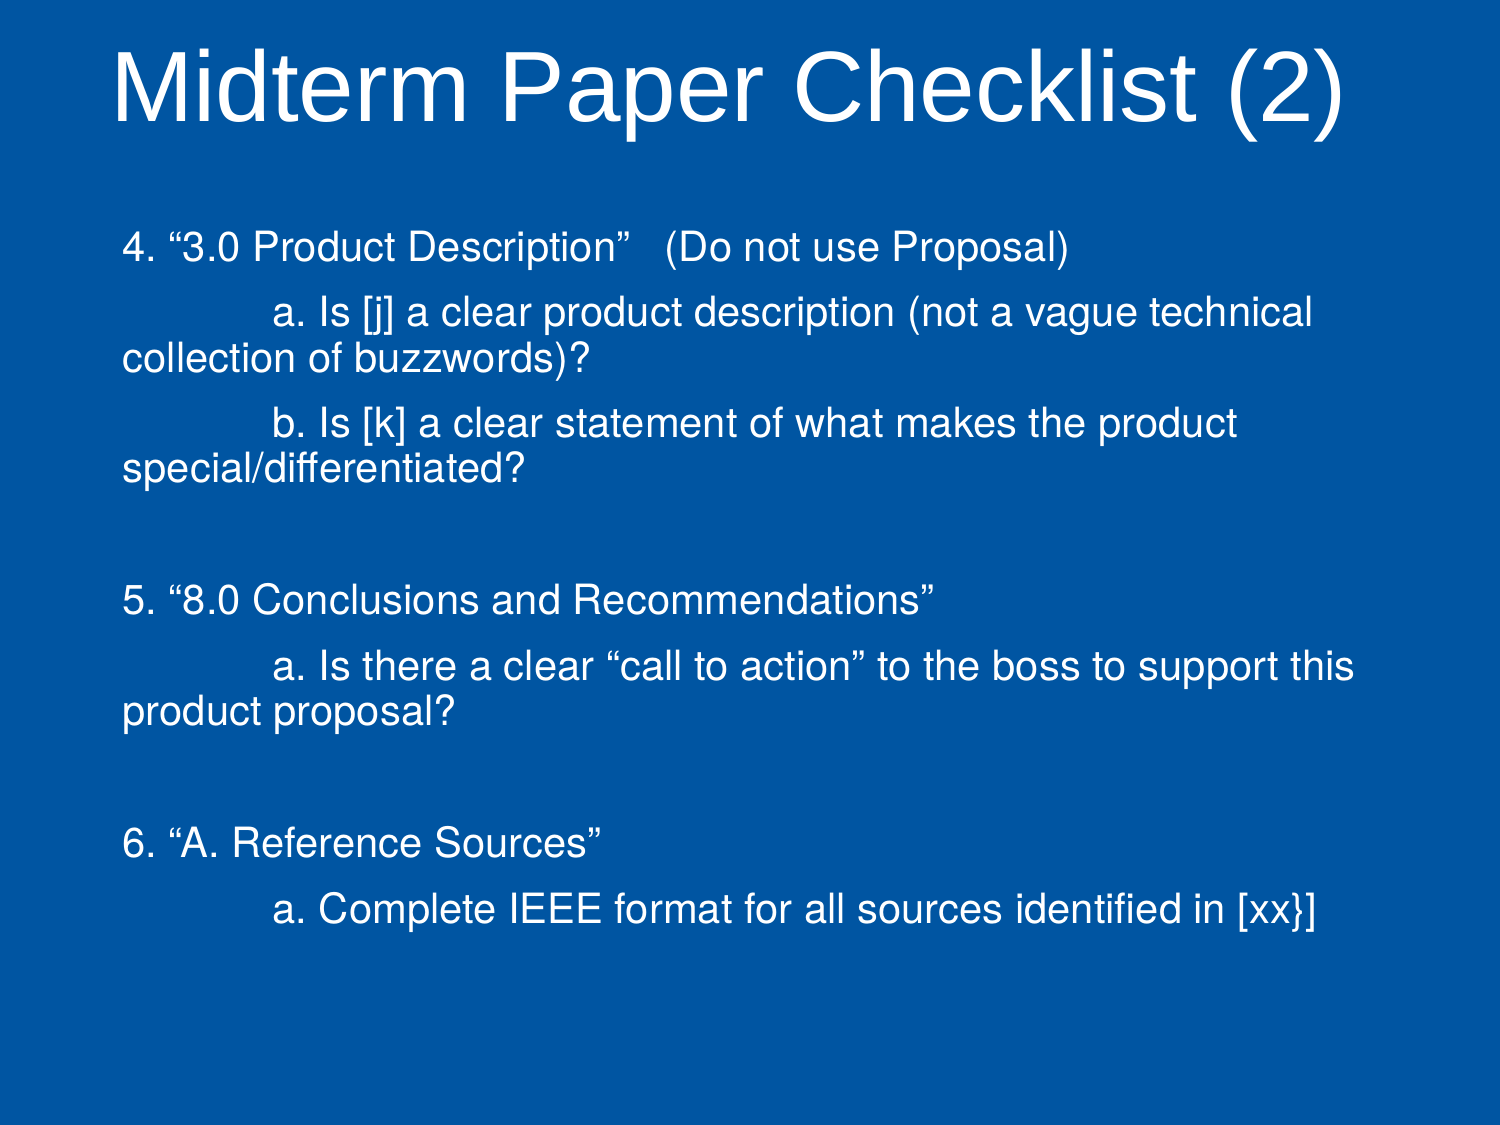

# Midterm Paper Checklist (2)
4. “3.0 Product Description”   (Do not use Proposal)
 	a. Is [j] a clear product description (not a vague technical collection of buzzwords)?
	b. Is [k] a clear statement of what makes the product special/differentiated?

5. “8.0 Conclusions and Recommendations”
	a. Is there a clear “call to action” to the boss to support this product proposal?

6. “A. Reference Sources”
	a. Complete IEEE format for all sources identified in [xx}]